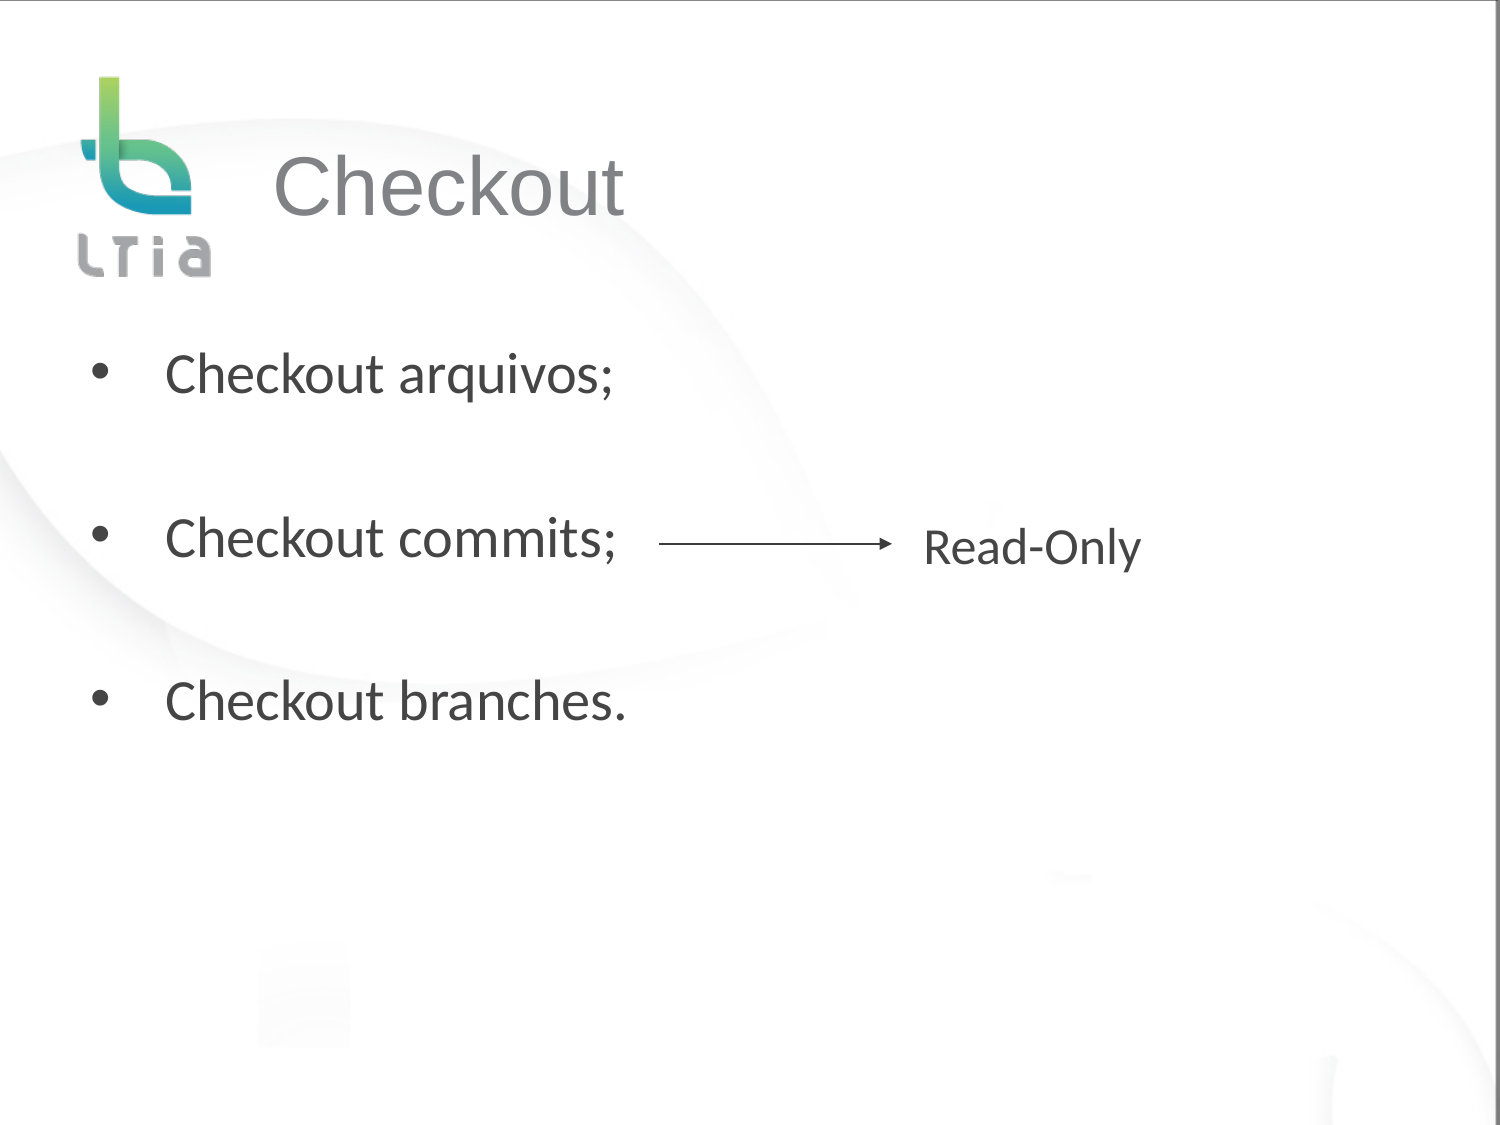

# Checkout
Checkout arquivos;

Checkout commits;

Checkout branches.
Read-Only